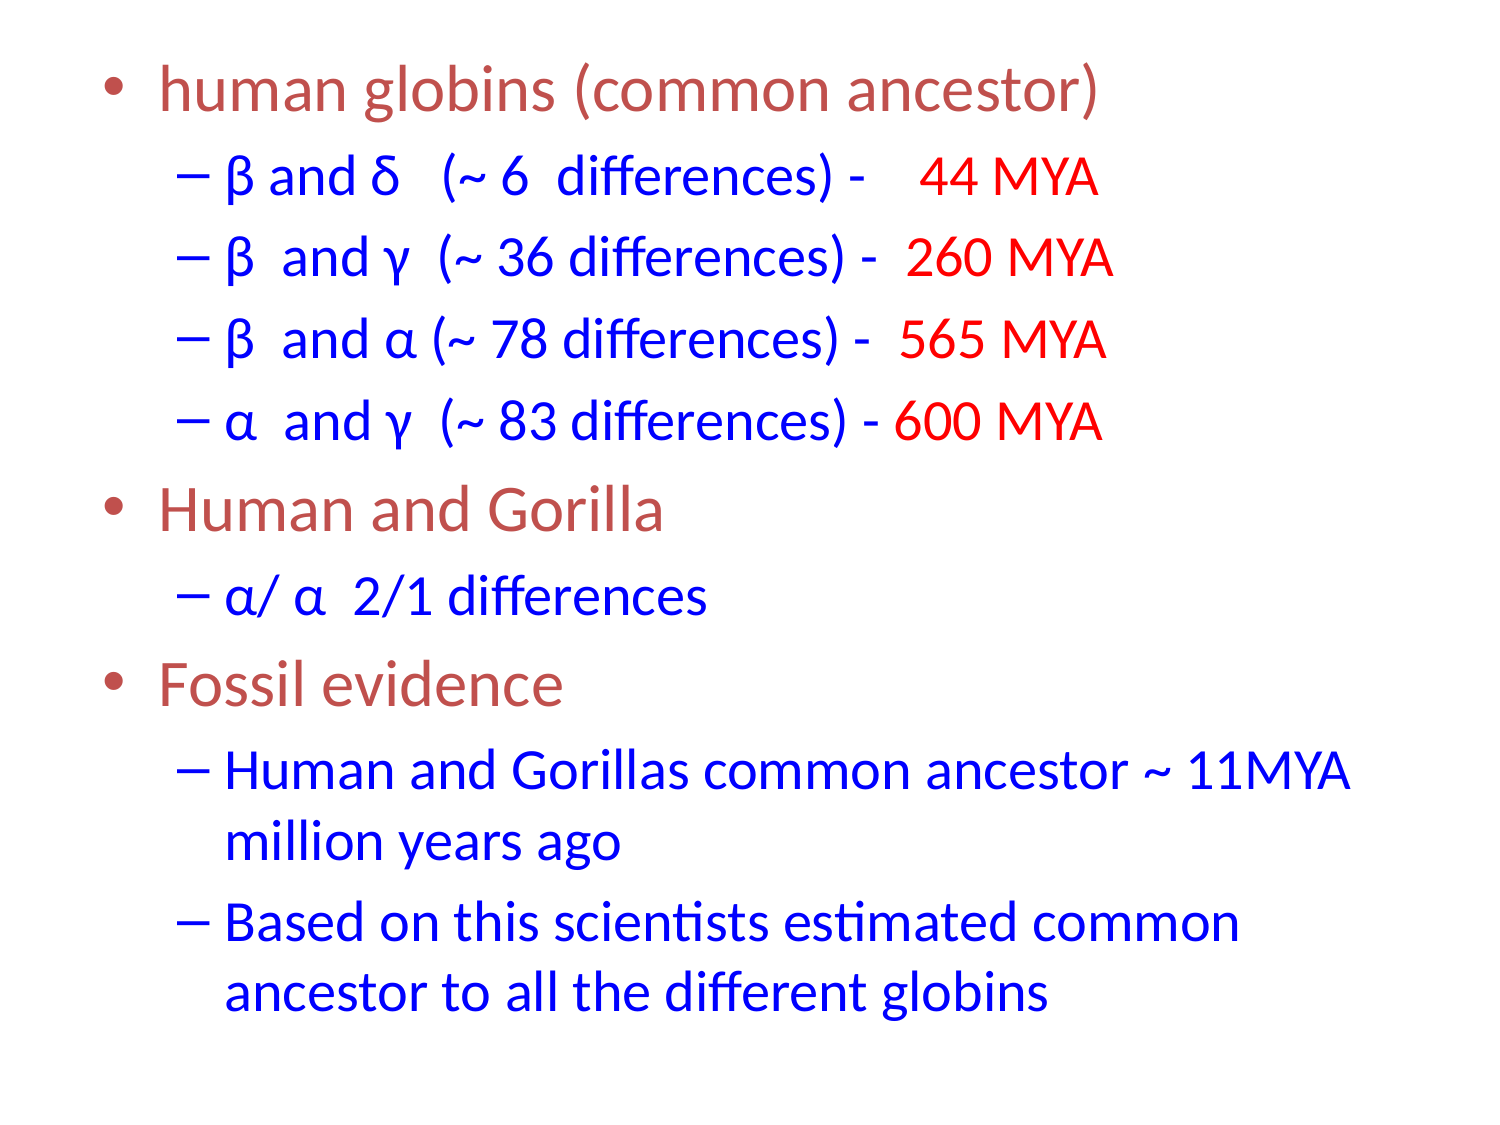

human globins (common ancestor)
β and δ   (~ 6  differences) -    44 MYA
β  and γ  (~ 36 differences) -  260 MYA
β  and α (~ 78 differences) -  565 MYA
α  and γ  (~ 83 differences) - 600 MYA
Human and Gorilla
α/ α  2/1 differences
Fossil evidence
Human and Gorillas common ancestor ~ 11MYA million years ago
Based on this scientists estimated common ancestor to all the different globins